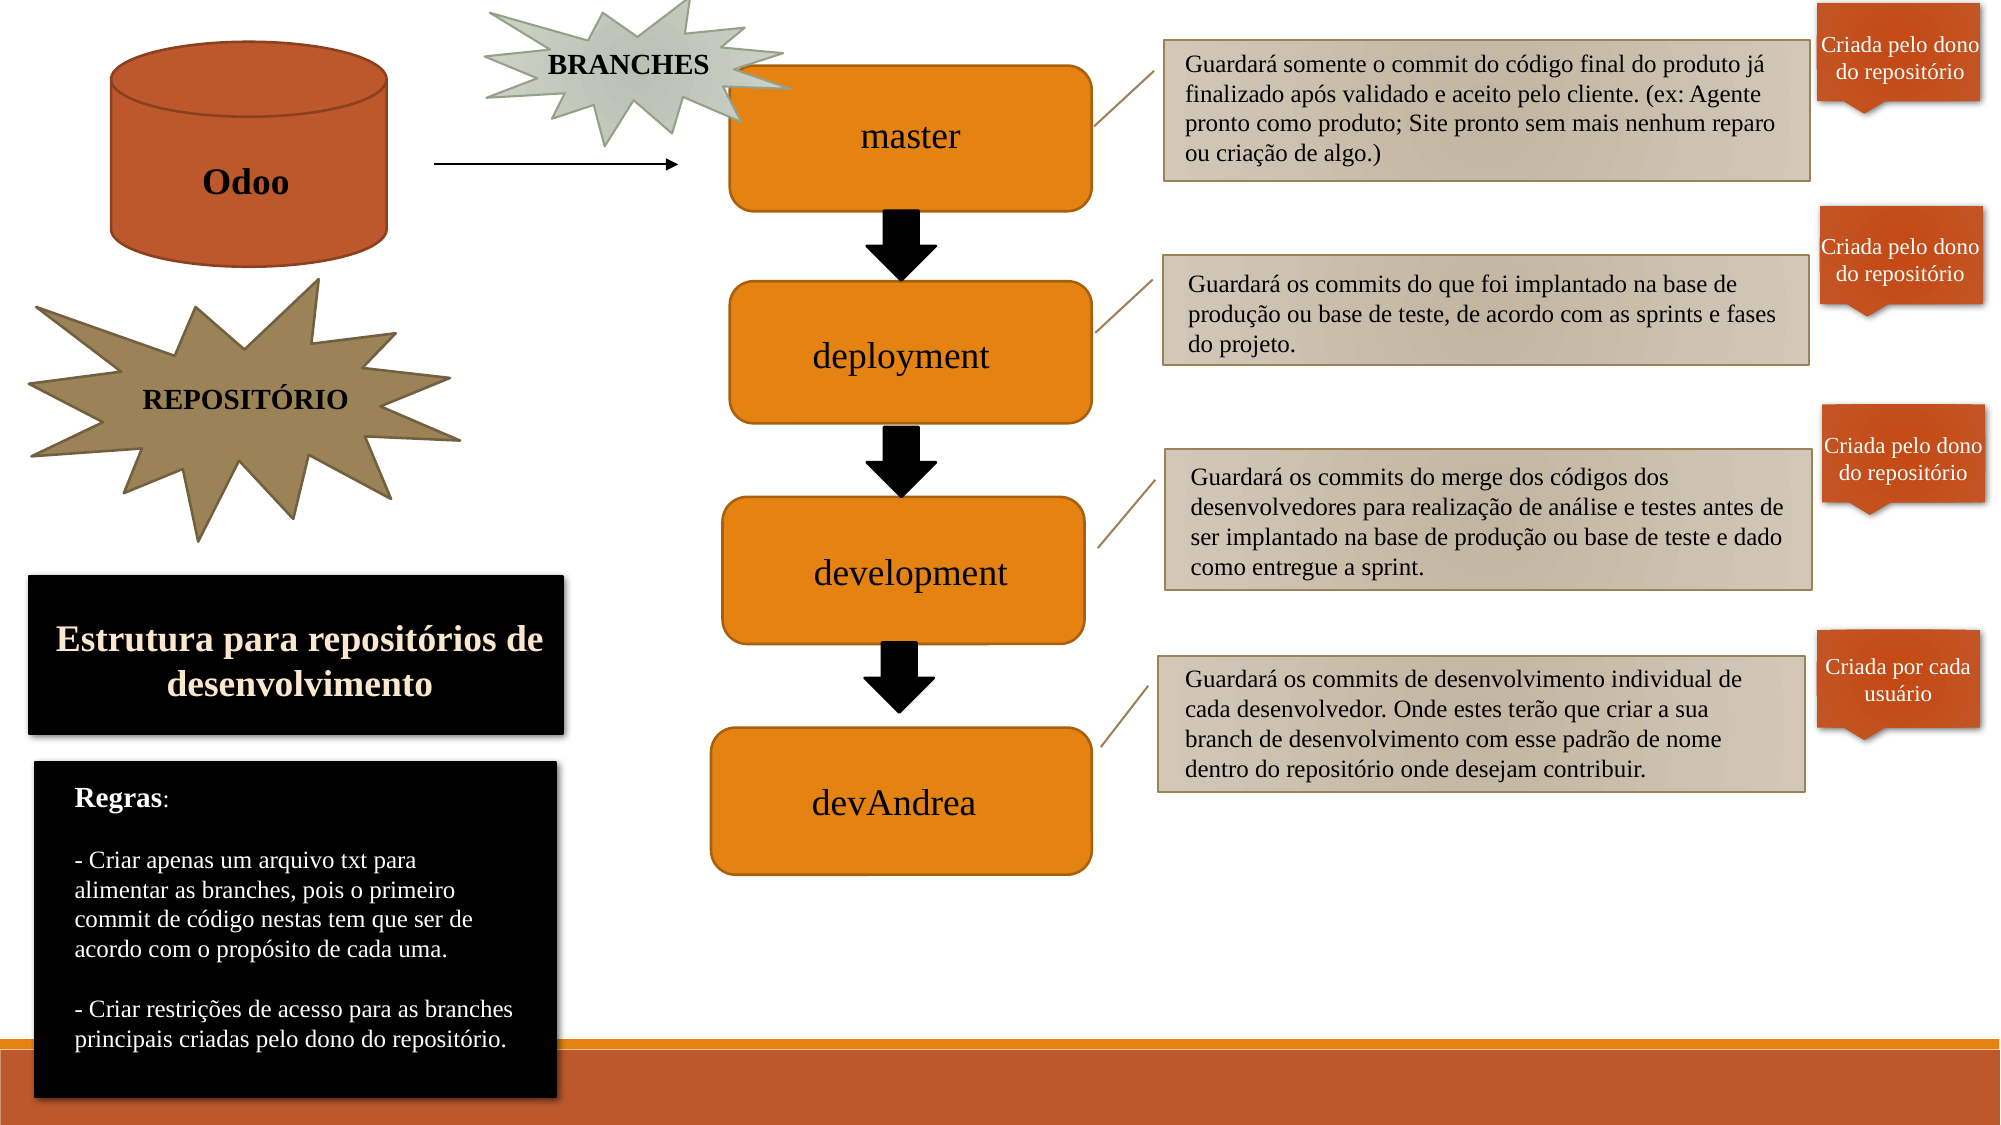

Criada pelo dono do repositório
BRANCHES

Guardará somente o commit do código final do produto já finalizado após validado e aceito pelo cliente. (ex: Agente pronto como produto; Site pronto sem mais nenhum reparo ou criação de algo.)

master
Odoo

Criada pelo dono do repositório

Guardará os commits do que foi implantado na base de produção ou base de teste, de acordo com as sprints e fases do projeto.

deployment
REPOSITÓRIO

Criada pelo dono do repositório

Guardará os commits do merge dos códigos dos desenvolvedores para realização de análise e testes antes de ser implantado na base de produção ou base de teste e dado como entregue a sprint.

development

Estrutura para repositórios de desenvolvimento

Criada por cada usuário

Guardará os commits de desenvolvimento individual de cada desenvolvedor. Onde estes terão que criar a sua branch de desenvolvimento com esse padrão de nome dentro do repositório onde desejam contribuir.

Regras:
- Criar apenas um arquivo txt para alimentar as branches, pois o primeiro commit de código nestas tem que ser de acordo com o propósito de cada uma.
- Criar restrições de acesso para as branches principais criadas pelo dono do repositório.
devAndrea